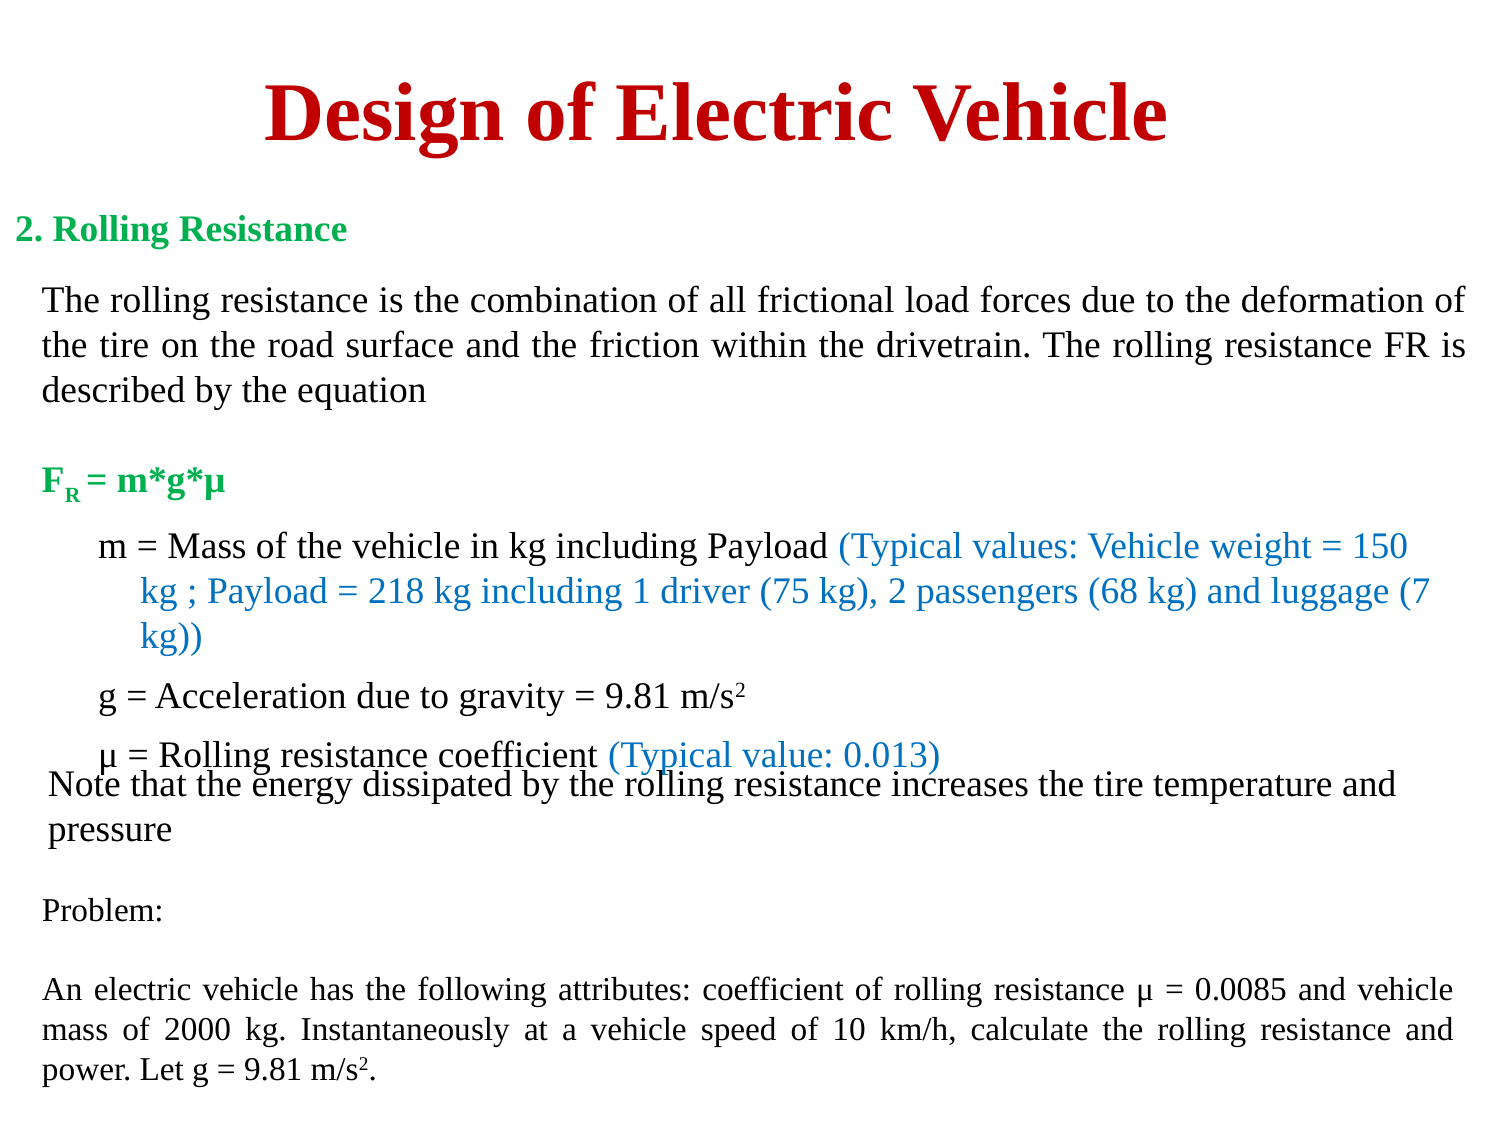

# Design of Electric Vehicle
2. Rolling Resistance
The rolling resistance is the combination of all frictional load forces due to the deformation of the tire on the road surface and the friction within the drivetrain. The rolling resistance FR is described by the equation

FR = m*g*μ
m = Mass of the vehicle in kg including Payload (Typical values: Vehicle weight = 150 kg ; Payload = 218 kg including 1 driver (75 kg), 2 passengers (68 kg) and luggage (7 kg))
g = Acceleration due to gravity = 9.81 m/s2
μ = Rolling resistance coefficient (Typical value: 0.013)
Note that the energy dissipated by the rolling resistance increases the tire temperature and pressure
Problem:

An electric vehicle has the following attributes: coefficient of rolling resistance μ = 0.0085 and vehicle mass of 2000 kg. Instantaneously at a vehicle speed of 10 km/h, calculate the rolling resistance and power. Let g = 9.81 m/s2.